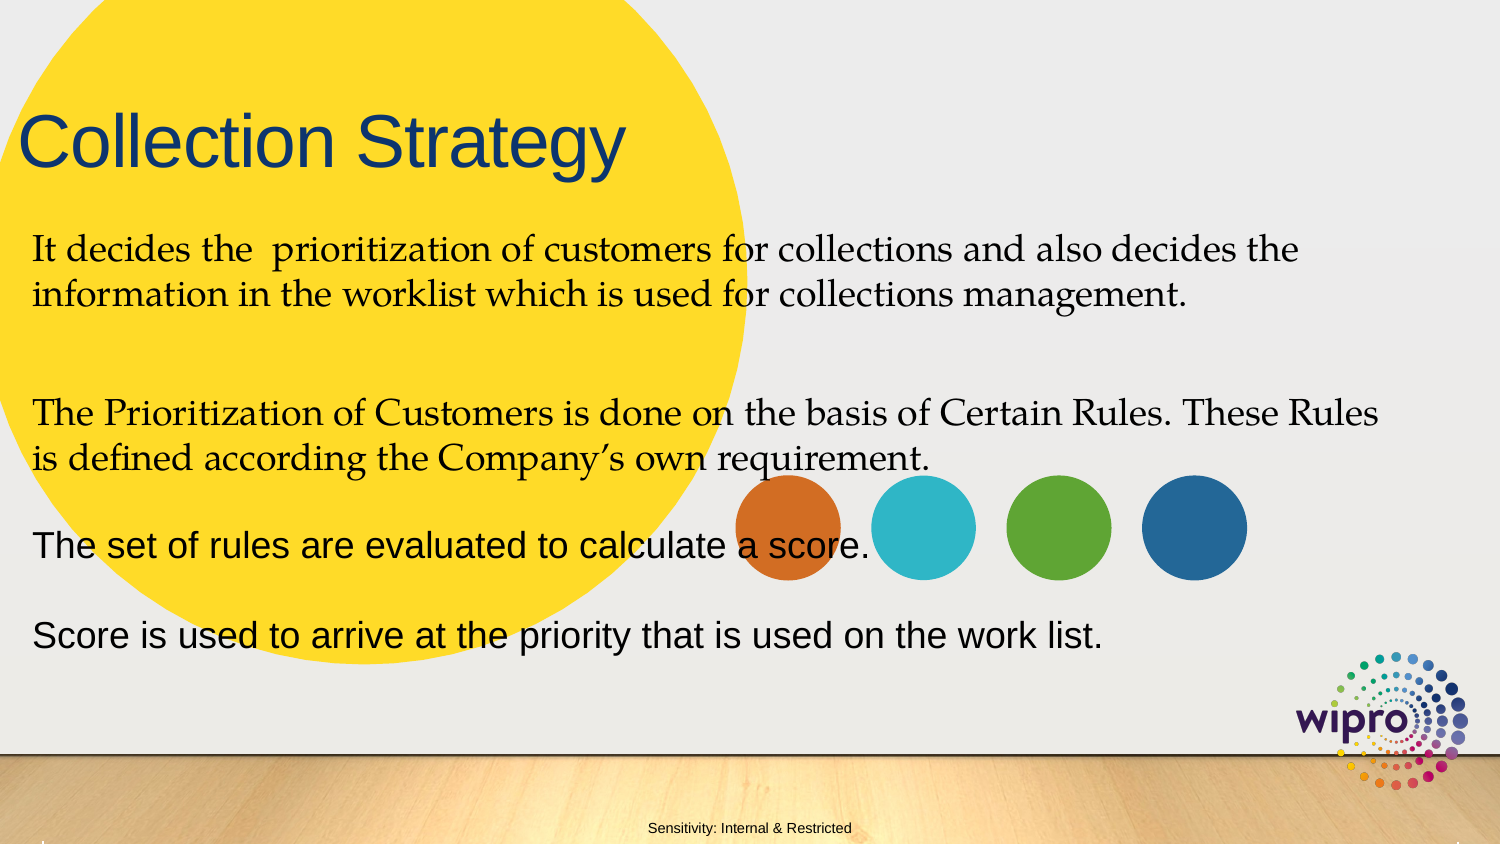

# Collection Strategy
It decides the  prioritization of customers for collections and also decides the information in the worklist which is used for collections management.
The Prioritization of Customers is done on the basis of Certain Rules. These Rules is defined according the Company’s own requirement.

The set of rules are evaluated to calculate a score.

Score is used to arrive at the priority that is used on the work list.